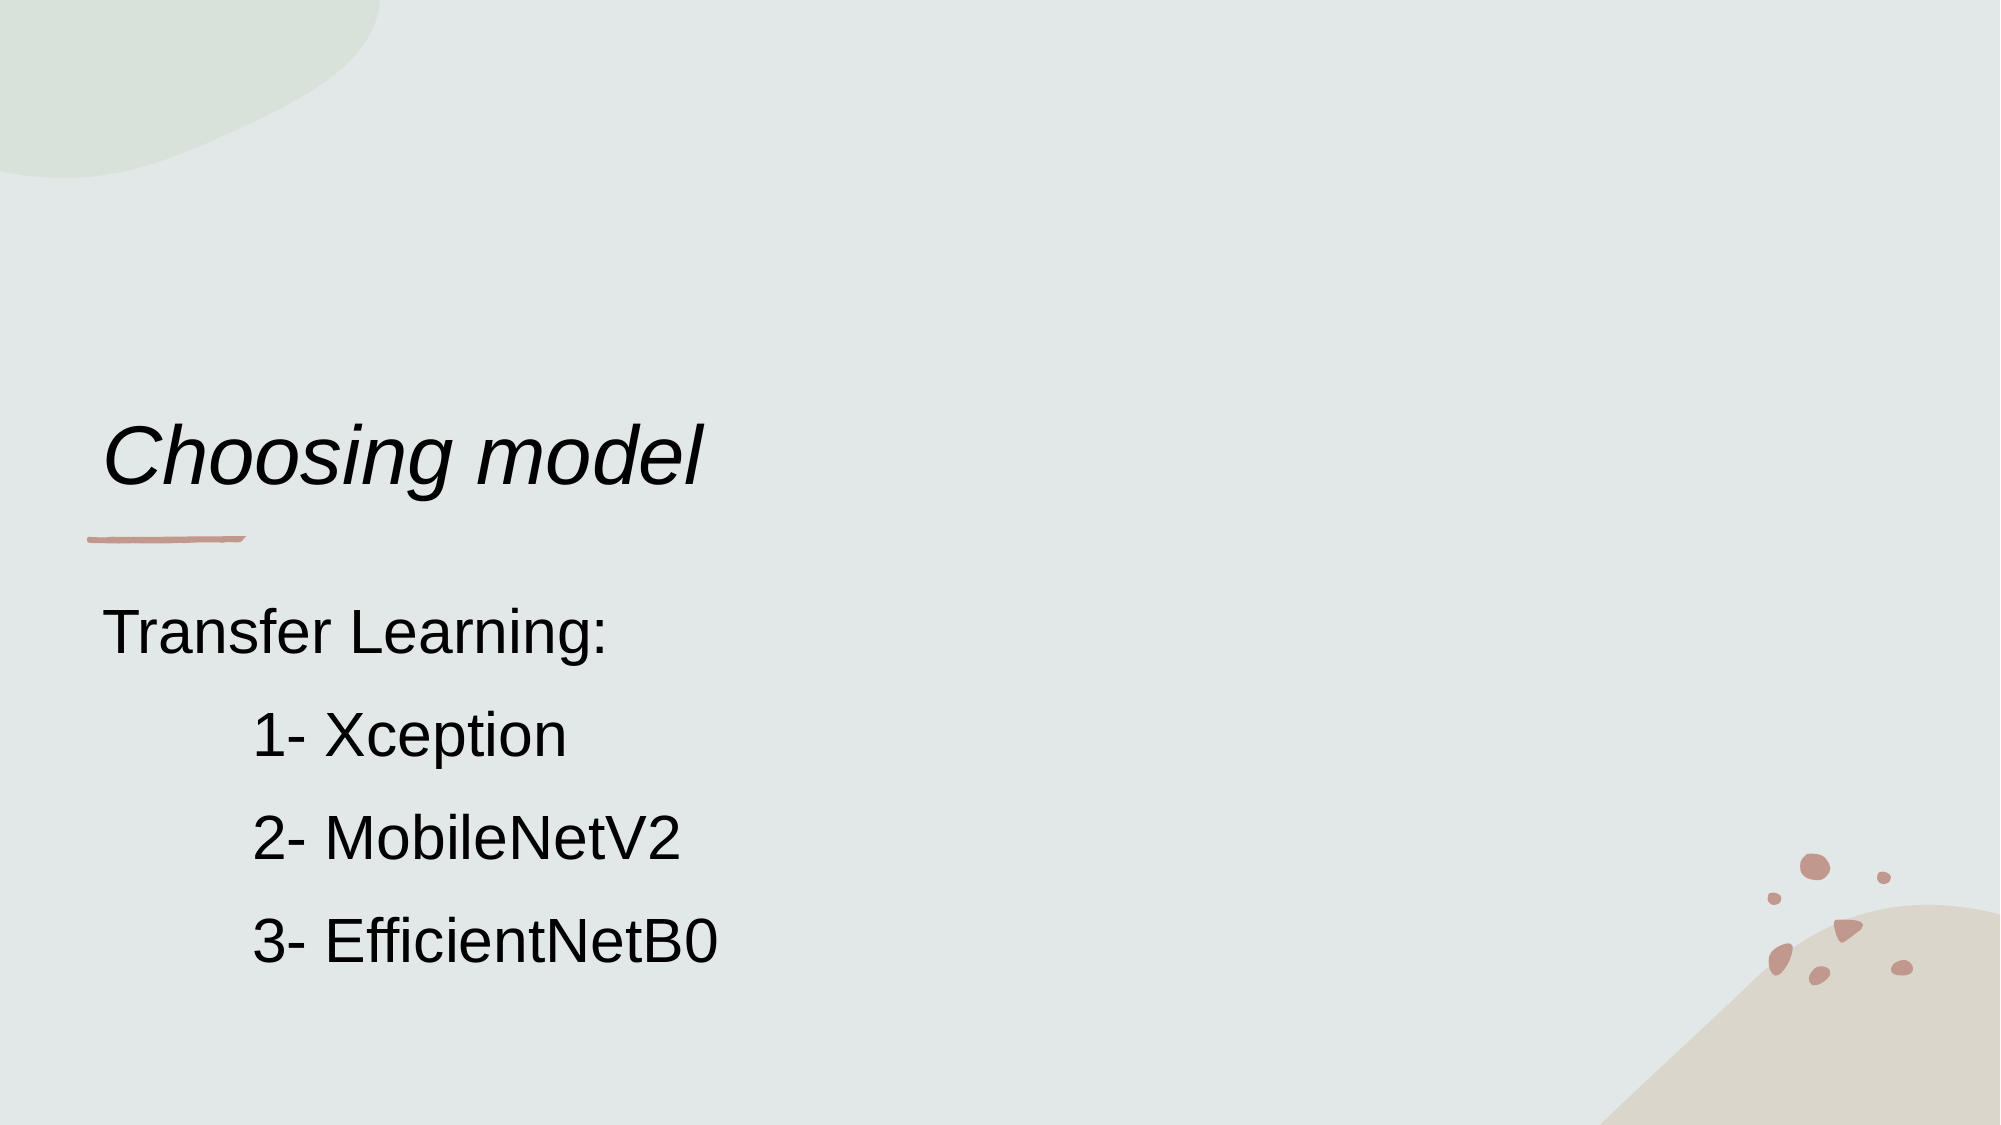

# Choosing model

Transfer Learning:
	1- Xception
	2- MobileNetV2
	3- EfficientNetB0